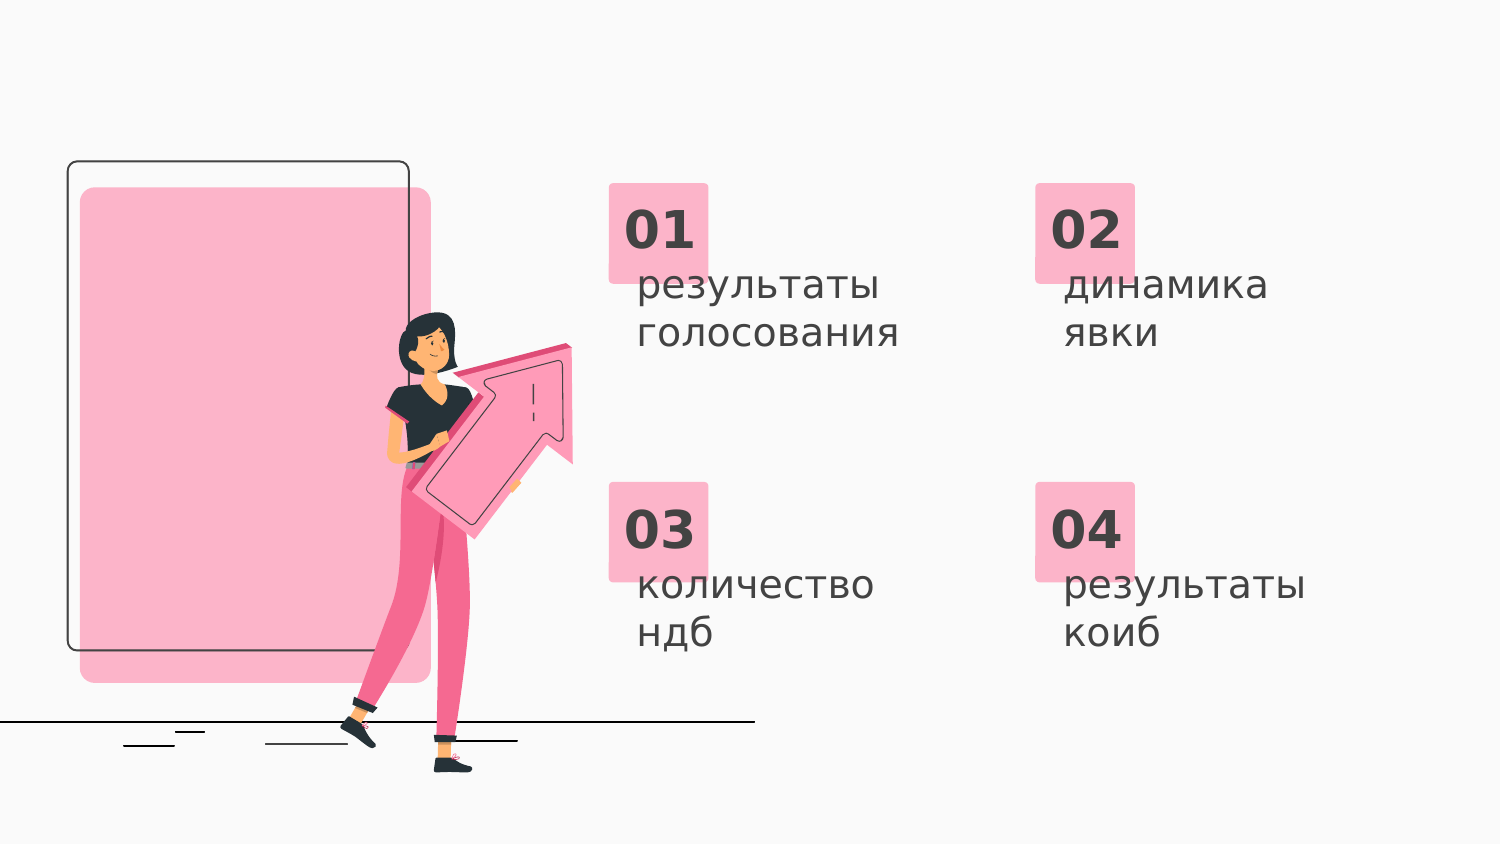

# 01
 результаты
 голосования
02
 динамика
 явки

03
 количество
 ндб
04
 результаты
 коиб